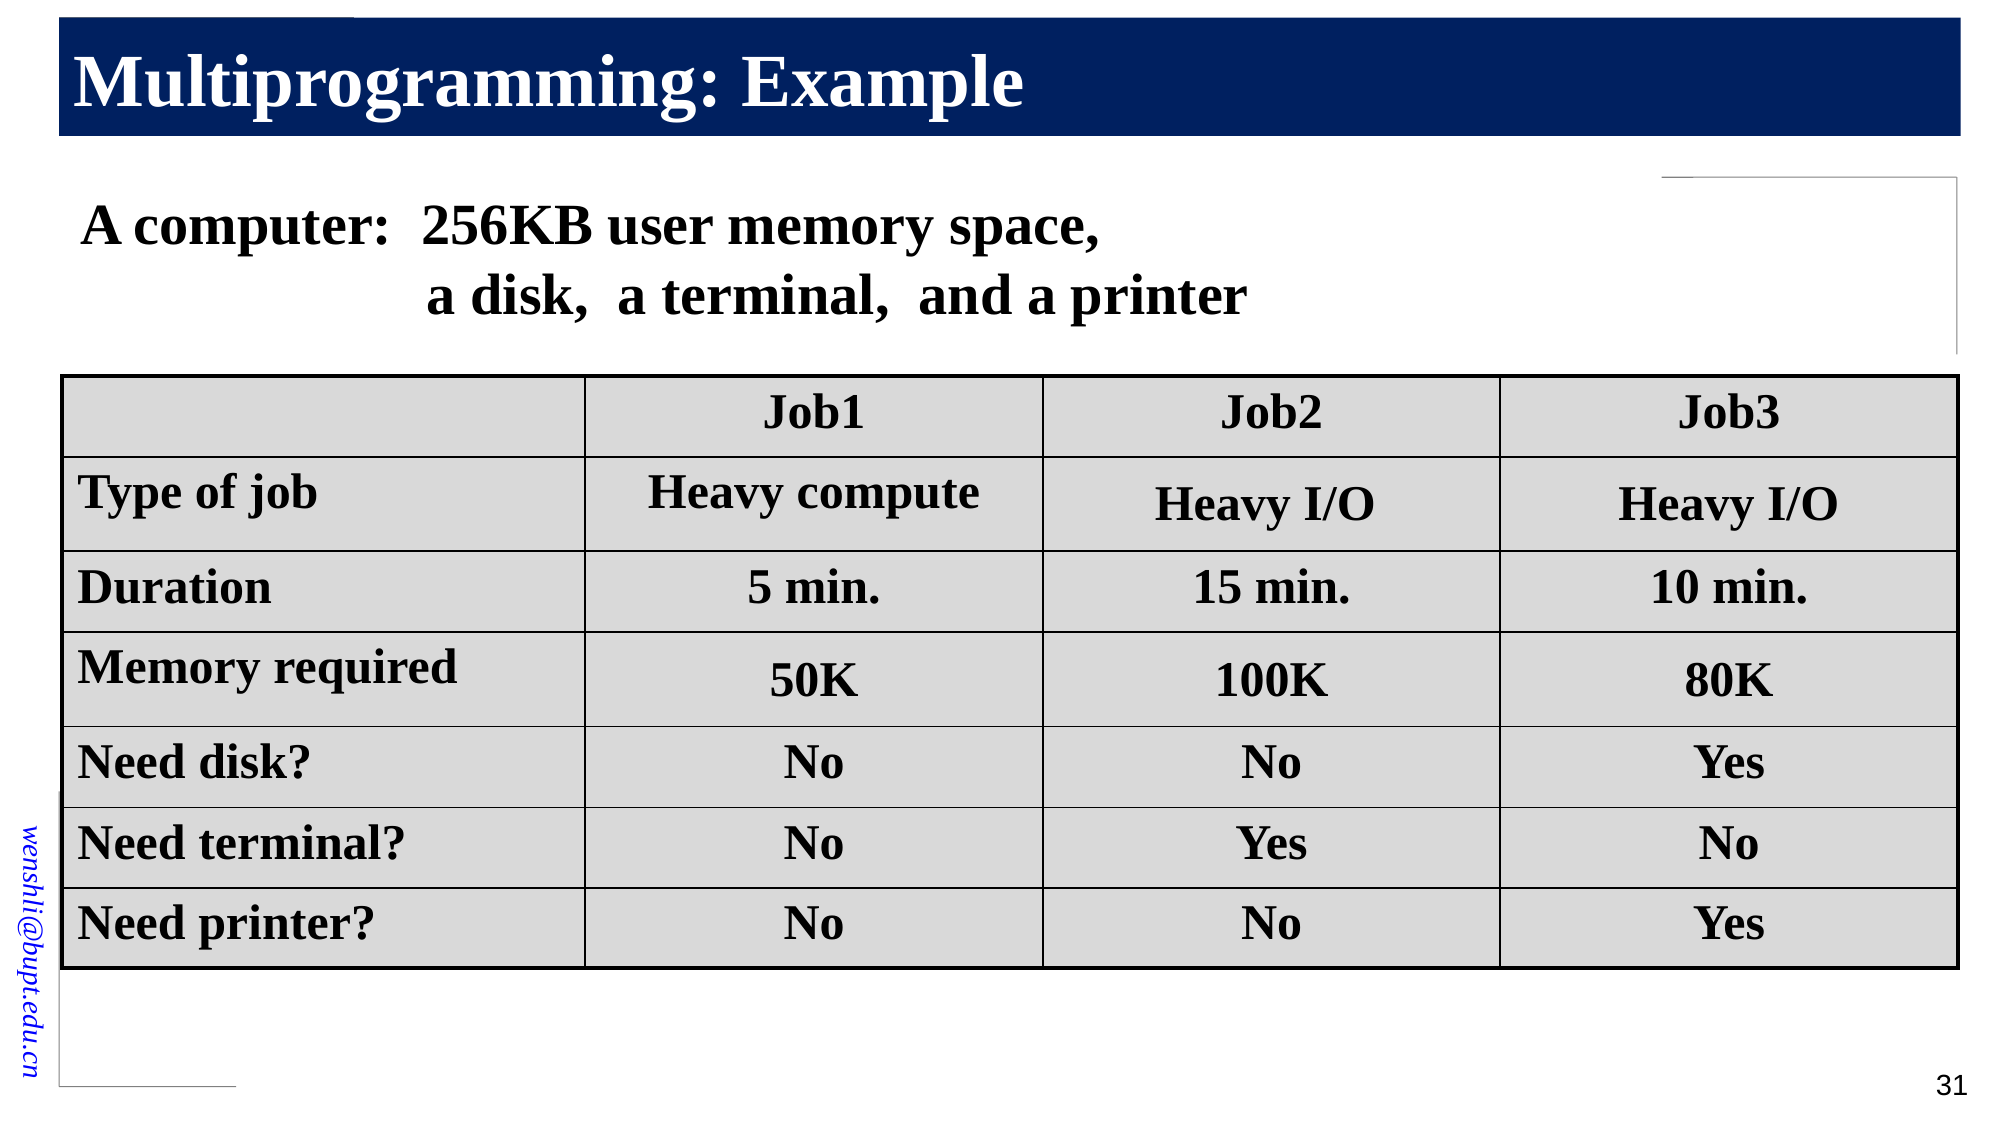

# Multiprogramming: Example
A computer:  256KB user memory space,
                    a disk,  a terminal,  and a printer
|  | Job1 | Job2 | Job3 |
| --- | --- | --- | --- |
| Type of job | Heavy compute | Heavy I/O | Heavy I/O |
| Duration | 5 min. | 15 min. | 10 min. |
| Memory required | 50K | 100K | 80K |
| Need disk? | No | No | Yes |
| Need terminal? | No | Yes | No |
| Need printer? | No | No | Yes |
31